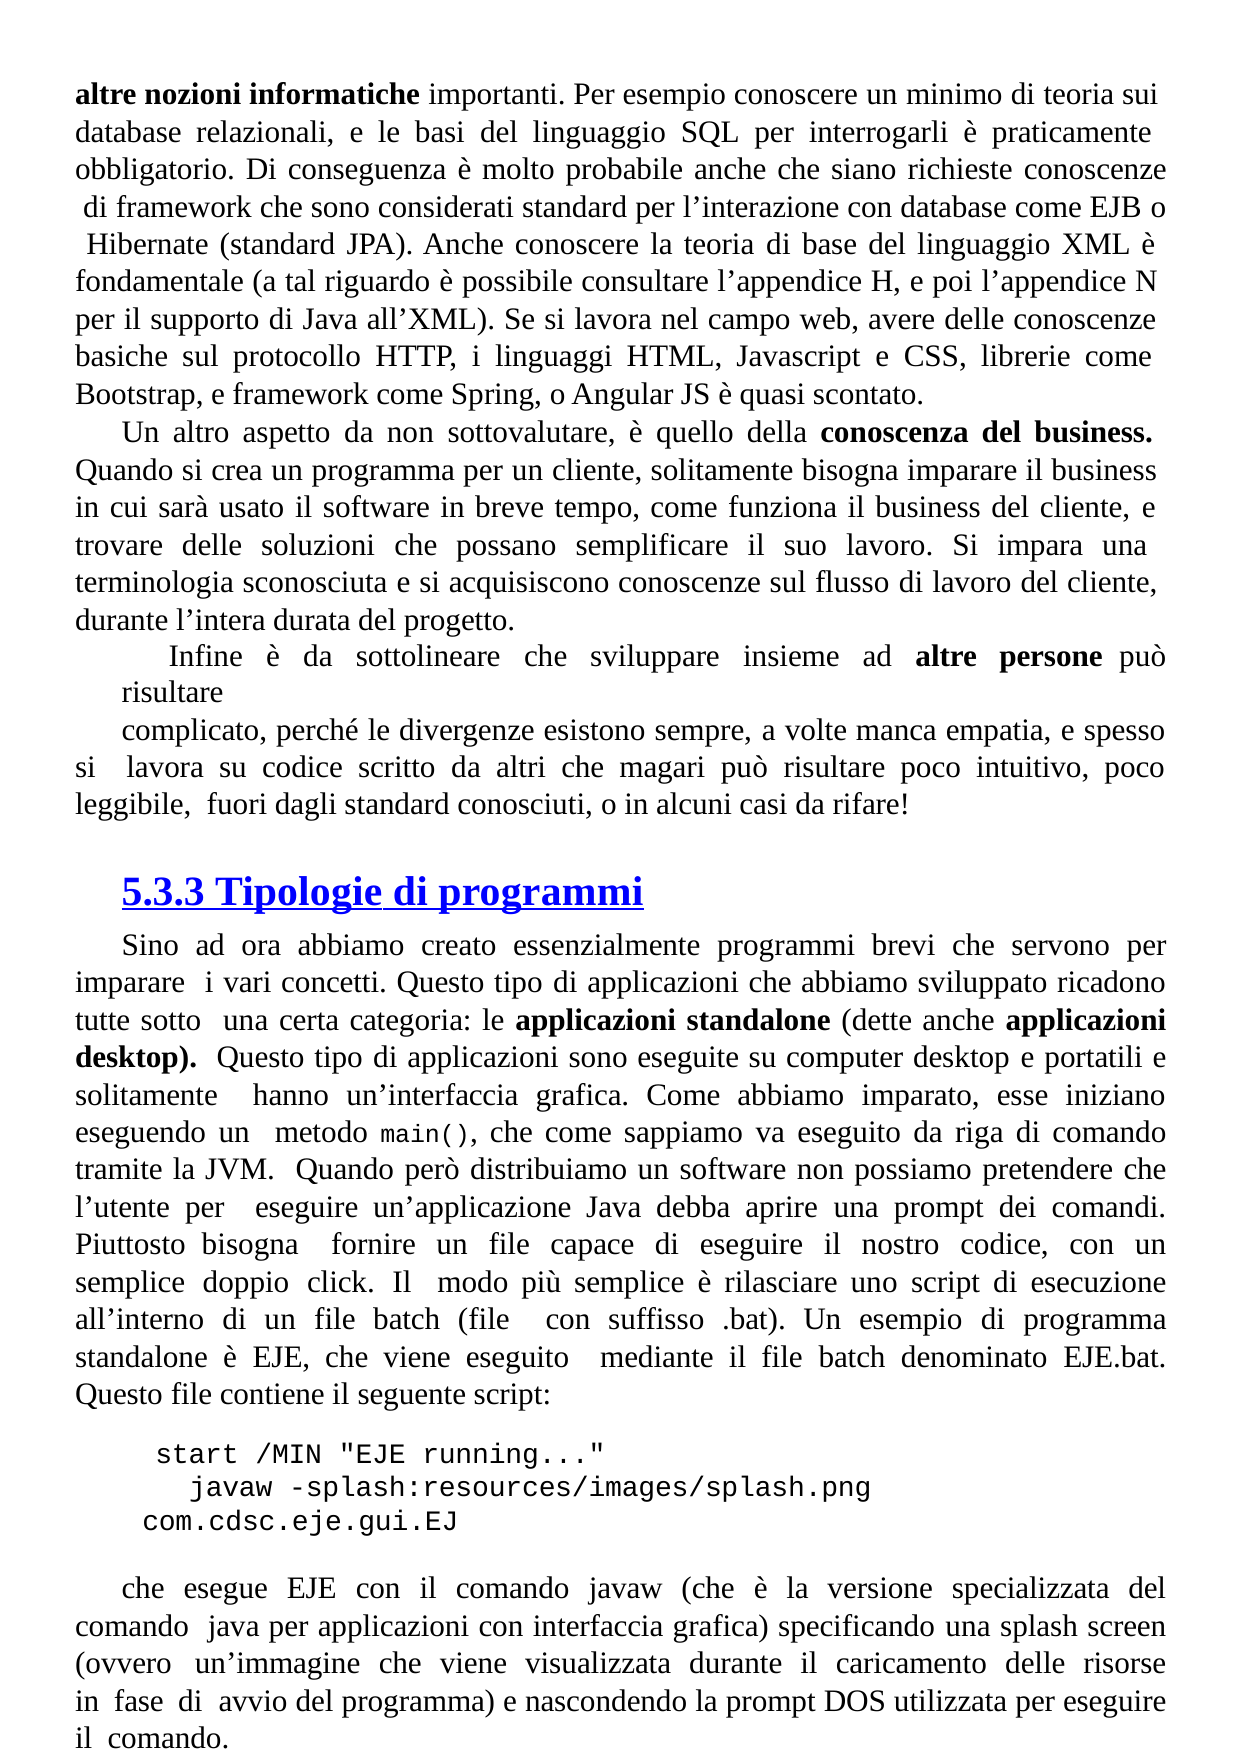

altre nozioni informatiche importanti. Per esempio conoscere un minimo di teoria sui  database relazionali, e le basi del linguaggio SQL per interrogarli è praticamente  obbligatorio. Di conseguenza è molto probabile anche che siano richieste conoscenze  di framework che sono considerati standard per l’interazione con database come EJB o  Hibernate (standard JPA). Anche conoscere la teoria di base del linguaggio XML è  fondamentale (a tal riguardo è possibile consultare l’appendice H, e poi l’appendice N  per il supporto di Java all’XML). Se si lavora nel campo web, avere delle conoscenze  basiche sul protocollo HTTP, i linguaggi HTML, Javascript e CSS, librerie come  Bootstrap, e framework come Spring, o Angular JS è quasi scontato.
Un altro aspetto da non sottovalutare, è quello della conoscenza del business.  Quando si crea un programma per un cliente, solitamente bisogna imparare il business  in cui sarà usato il software in breve tempo, come funziona il business del cliente, e  trovare delle soluzioni che possano semplificare il suo lavoro. Si impara una  terminologia sconosciuta e si acquisiscono conoscenze sul flusso di lavoro del cliente,  durante l’intera durata del progetto.
Infine è da sottolineare che sviluppare insieme ad altre persone può risultare
complicato, perché le divergenze esistono sempre, a volte manca empatia, e spesso si  lavora su codice scritto da altri che magari può risultare poco intuitivo, poco leggibile,  fuori dagli standard conosciuti, o in alcuni casi da rifare!

5.3.3 Tipologie di programmi
Sino ad ora abbiamo creato essenzialmente programmi brevi che servono per imparare  i vari concetti. Questo tipo di applicazioni che abbiamo sviluppato ricadono tutte sotto  una certa categoria: le applicazioni standalone (dette anche applicazioni desktop).  Questo tipo di applicazioni sono eseguite su computer desktop e portatili e solitamente  hanno un’interfaccia grafica. Come abbiamo imparato, esse iniziano eseguendo un  metodo main(), che come sappiamo va eseguito da riga di comando tramite la JVM.  Quando però distribuiamo un software non possiamo pretendere che l’utente per  eseguire un’applicazione Java debba aprire una prompt dei comandi. Piuttosto bisogna  fornire un file capace di eseguire il nostro codice, con un semplice doppio click. Il  modo più semplice è rilasciare uno script di esecuzione all’interno di un file batch (file  con suffisso .bat). Un esempio di programma standalone è EJE, che viene eseguito  mediante il file batch denominato EJE.bat. Questo file contiene il seguente script:
start /MIN "EJE running..."
javaw -splash:resources/images/splash.png com.cdsc.eje.gui.EJ

che esegue EJE con il comando javaw (che è la versione specializzata del comando  java per applicazioni con interfaccia grafica) specificando una splash screen (ovvero  un’immagine che viene visualizzata durante il caricamento delle risorse in fase di  avvio del programma) e nascondendo la prompt DOS utilizzata per eseguire il  comando.